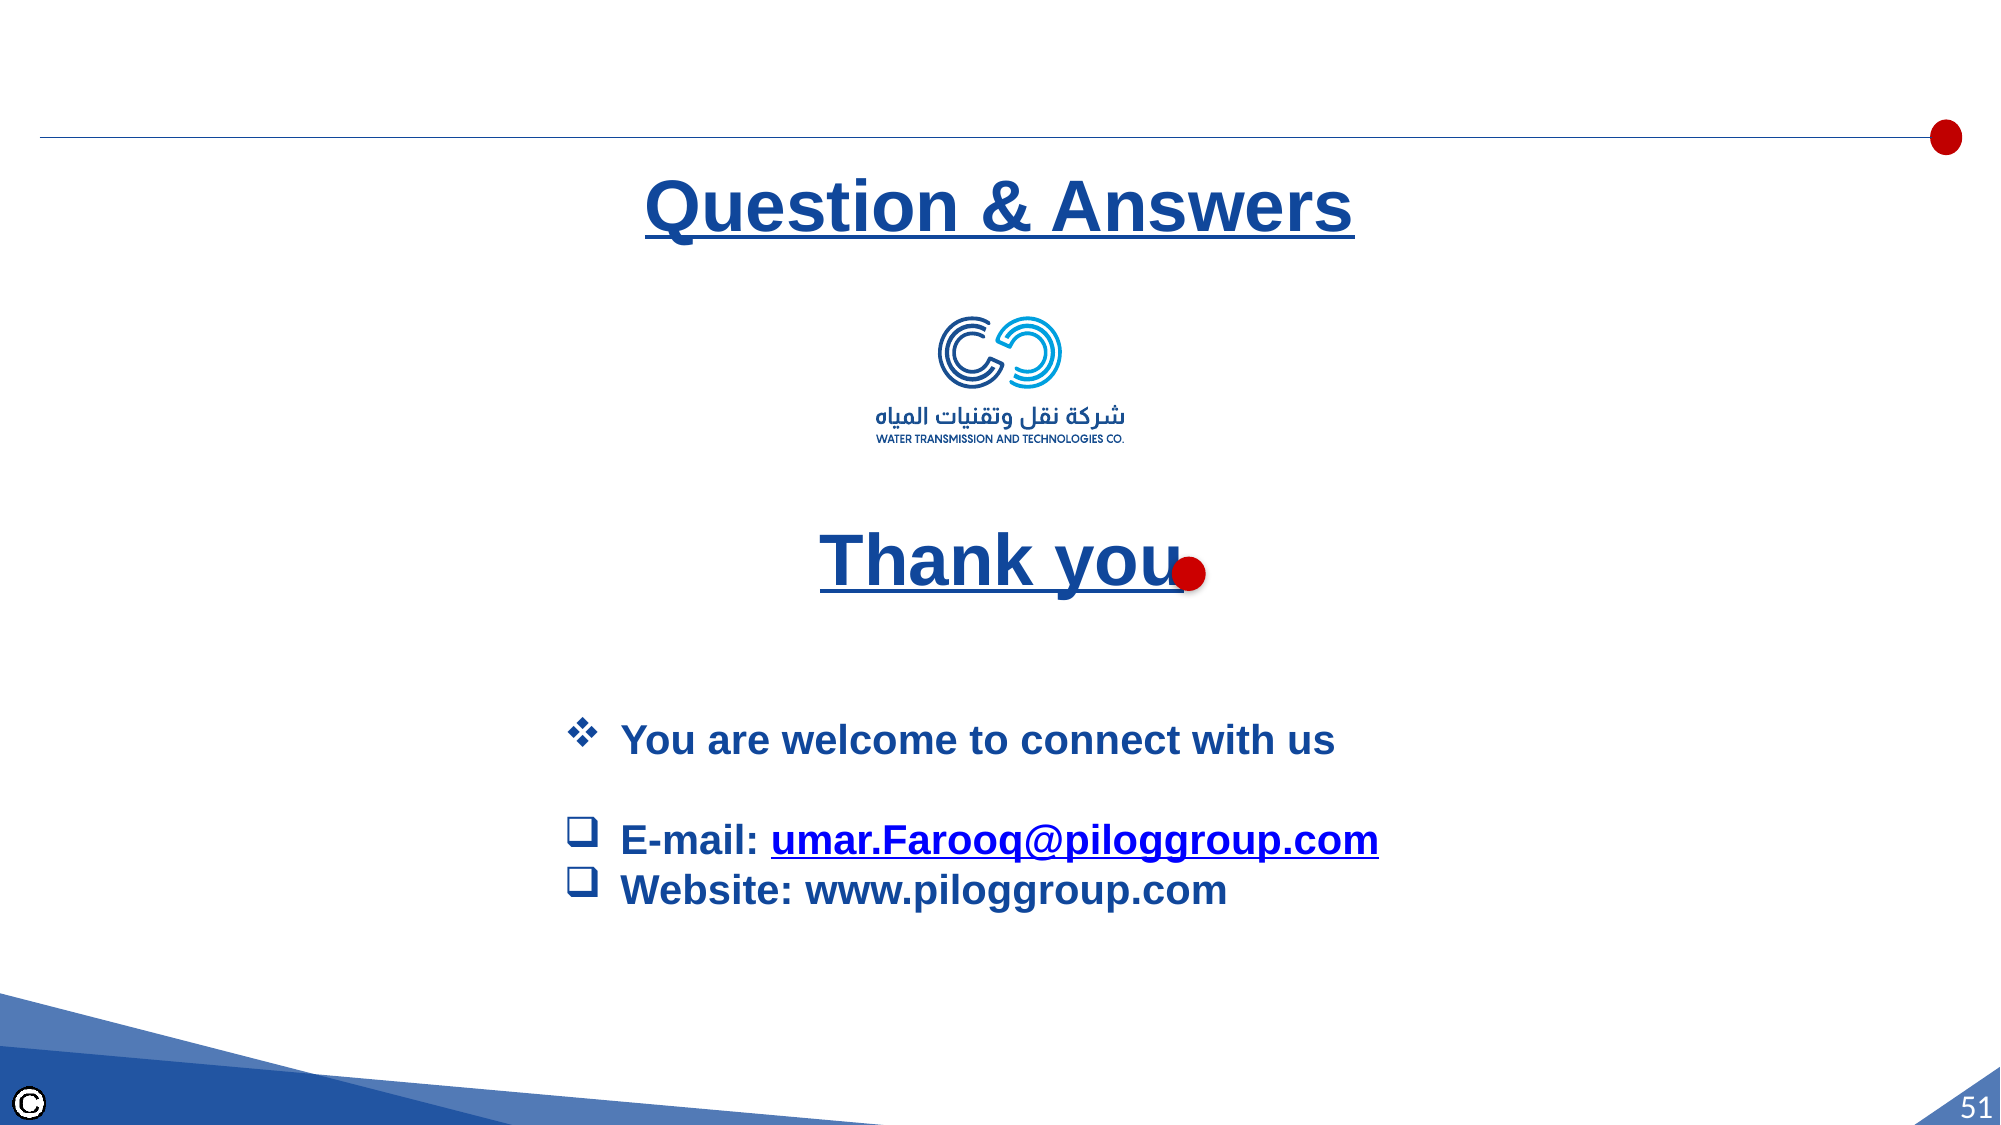

Question & Answers

Thank you

You are welcome to connect with us

E-mail: umar.Farooq@piloggroup.com
Website: www.piloggroup.com
51